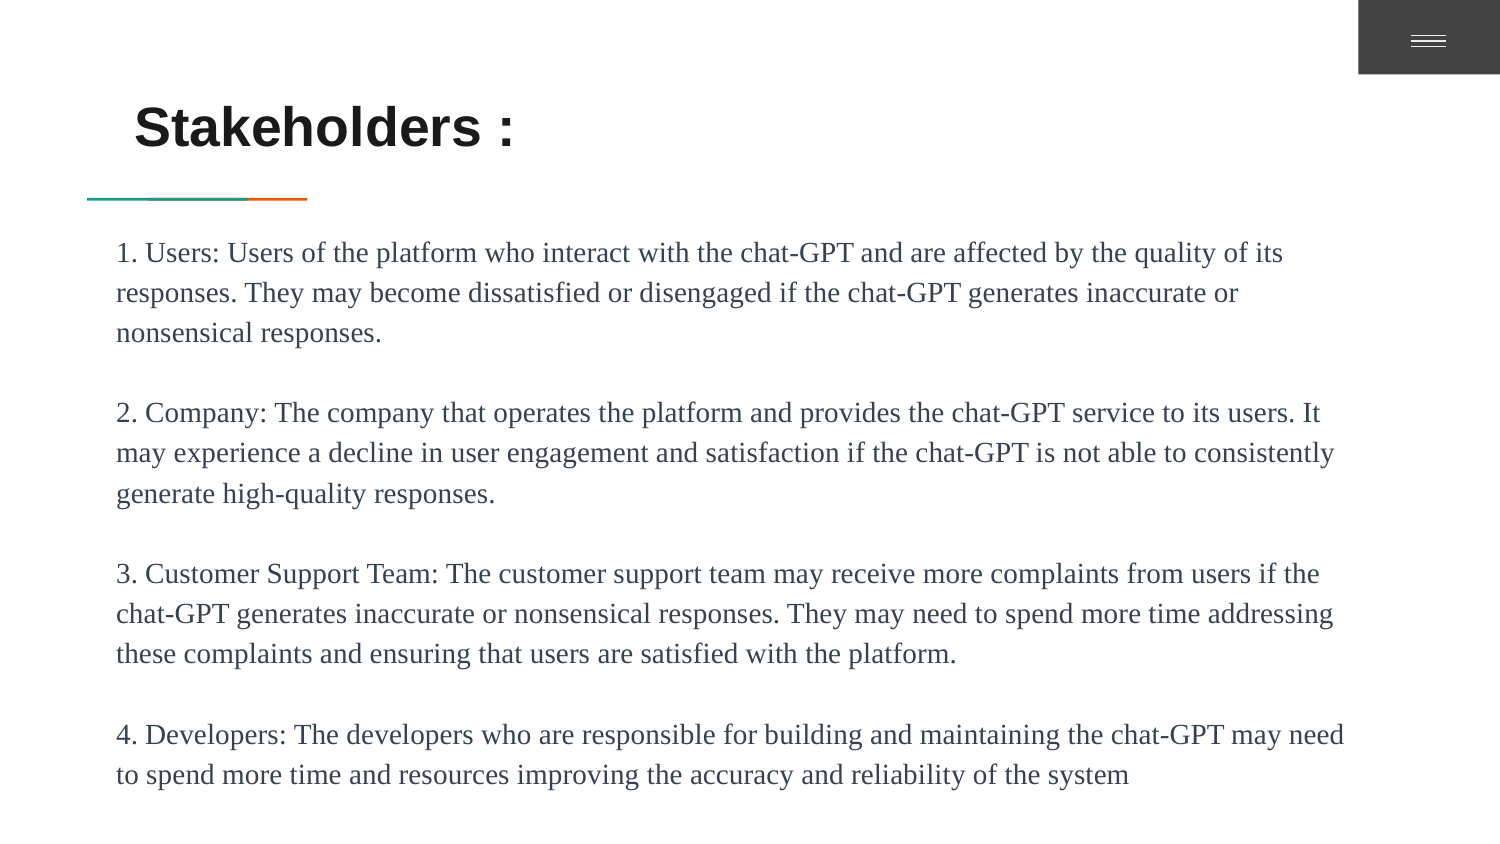

# Stakeholders :

1. Users: Users of the platform who interact with the chat-GPT and are affected by the quality of its responses. They may become dissatisfied or disengaged if the chat-GPT generates inaccurate or nonsensical responses.

2. Company: The company that operates the platform and provides the chat-GPT service to its users. It may experience a decline in user engagement and satisfaction if the chat-GPT is not able to consistently generate high-quality responses.

3. Customer Support Team: The customer support team may receive more complaints from users if the chat-GPT generates inaccurate or nonsensical responses. They may need to spend more time addressing these complaints and ensuring that users are satisfied with the platform.

4. Developers: The developers who are responsible for building and maintaining the chat-GPT may need to spend more time and resources improving the accuracy and reliability of the system